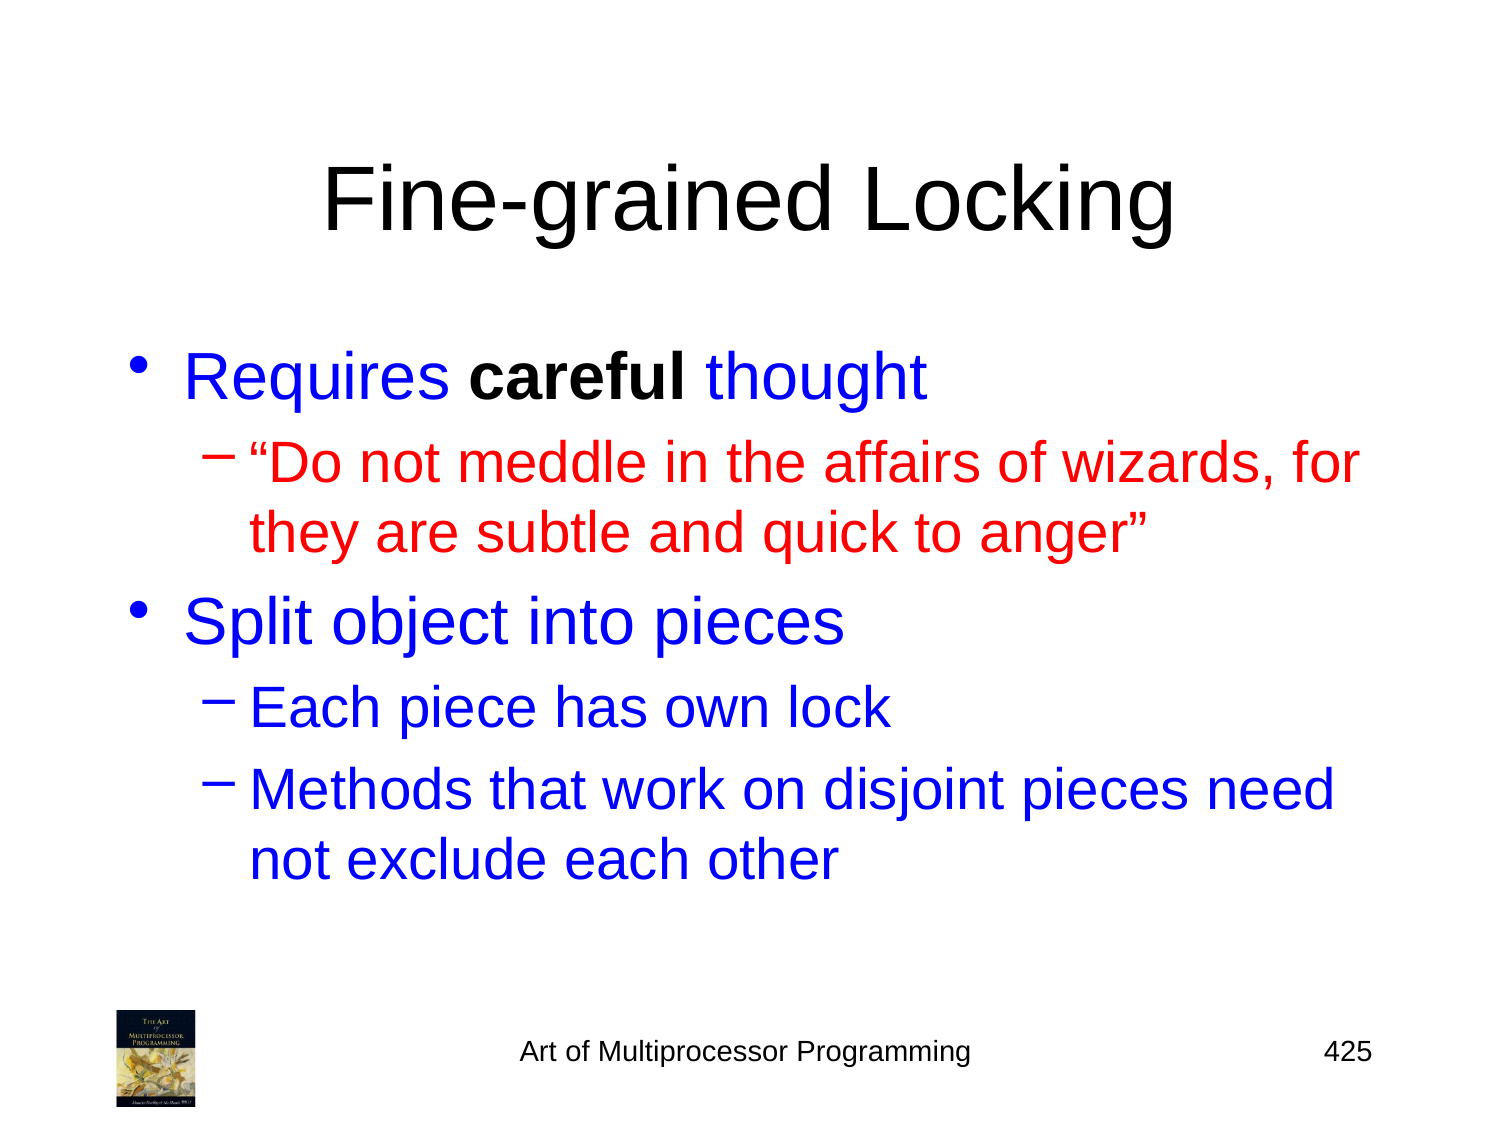

Fine-grained Locking
Requires careful thought
“Do not meddle in the affairs of wizards, for they are subtle and quick to anger”
Split object into pieces
Each piece has own lock
Methods that work on disjoint pieces need not exclude each other
Art of Multiprocessor Programming
425